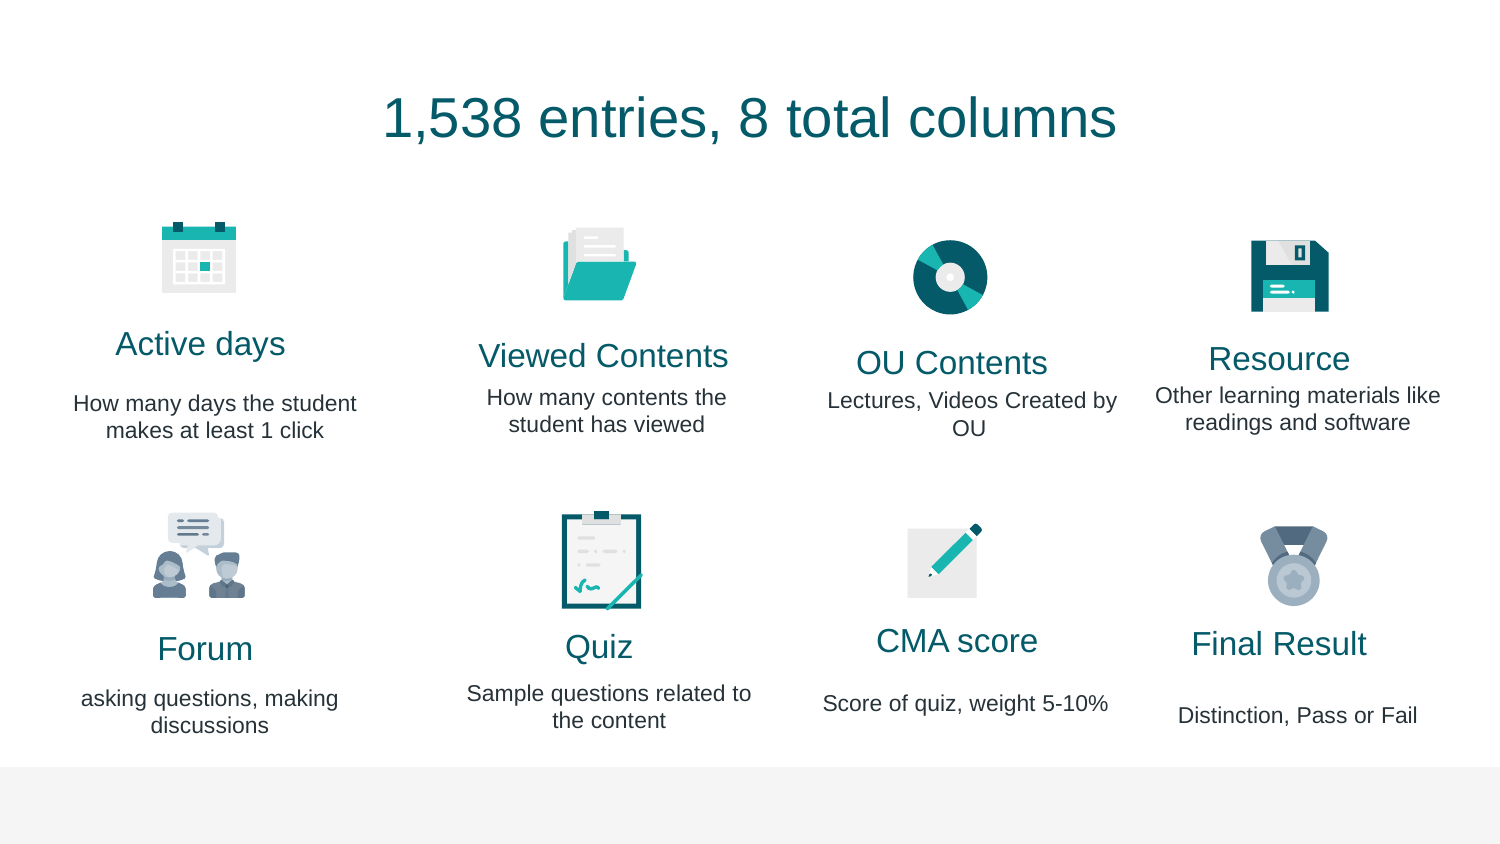

# 1,538 entries, 8 total columns

Active days
Viewed Contents
Resource
OU Contents
Other learning materials like readings and software
How many contents the student has viewed
Lectures, Videos Created by OU
How many days the student makes at least 1 click

CMA score
Final Result
Quiz
Forum
Distinction, Pass or Fail
Sample questions related to the content
Score of quiz, weight 5-10%
asking questions, making discussions